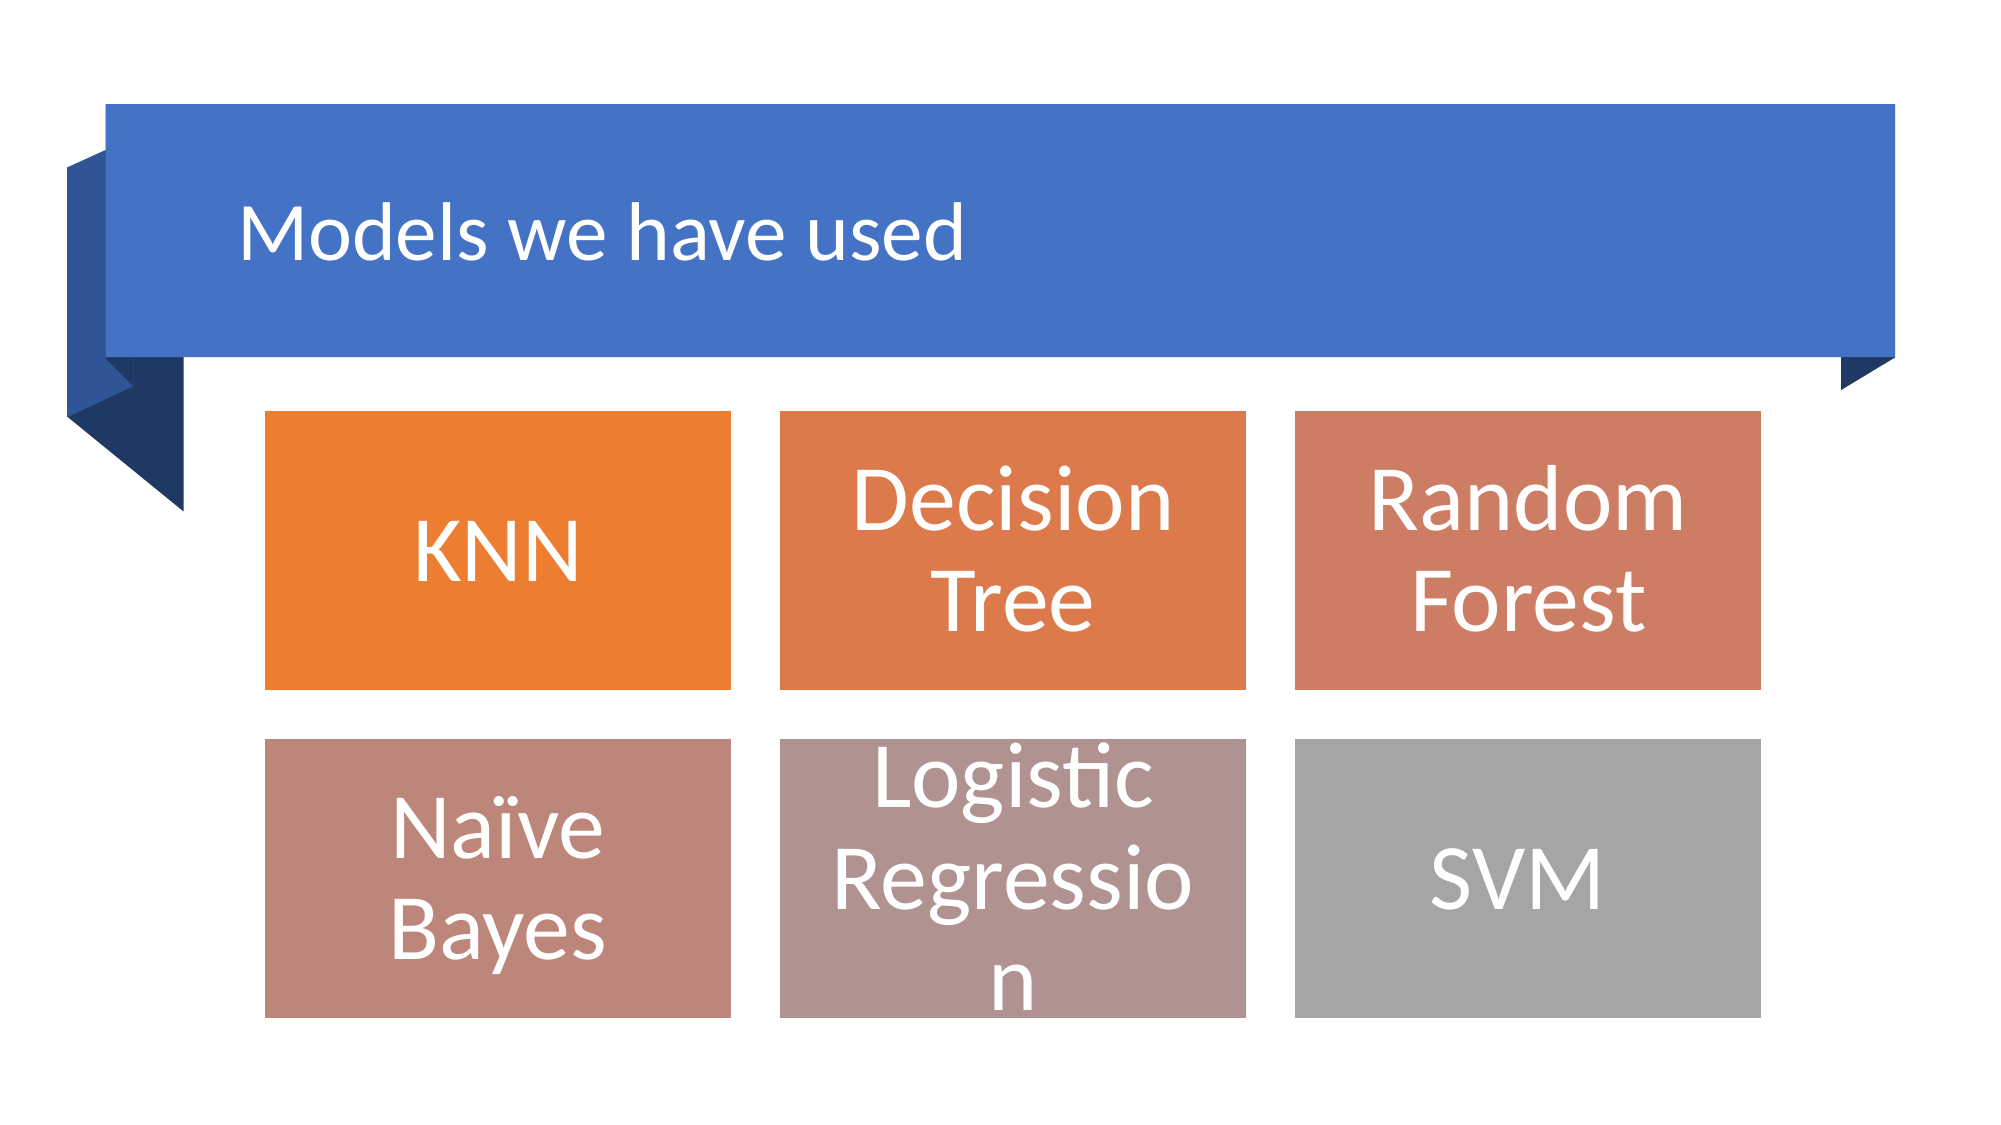

# Models we have used
KNN
Decision Tree
Random Forest
Naïve Bayes
Logistic Regression
SVM